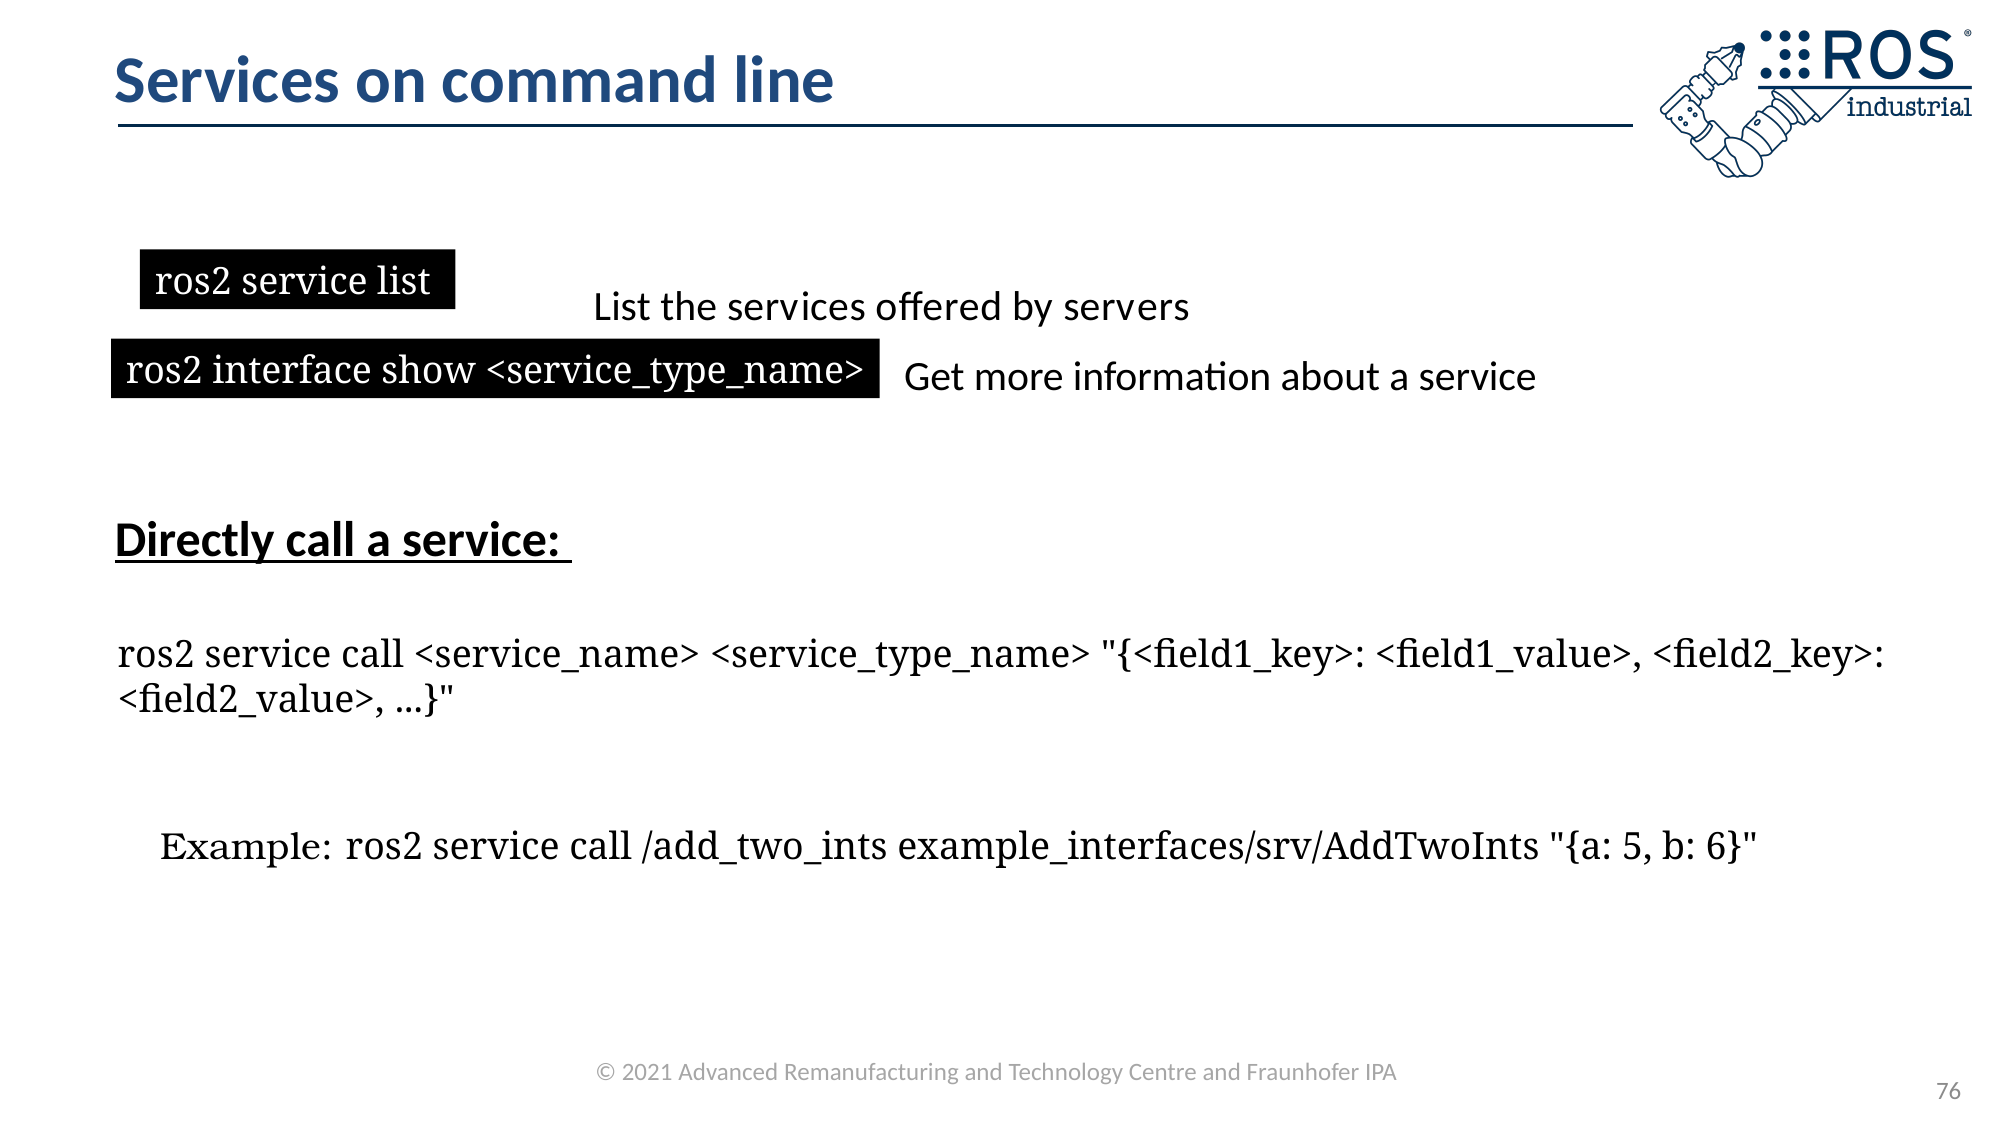

# Services on command line
ros2 service list
List the services offered by servers
ros2 interface show <service_type_name>
Get more information about a service
Directly call a service:
ros2 service call <service_name> <service_type_name> "{<field1_key>: <field1_value>, <field2_key>: <field2_value>, ...}"
Example: ros2 service call /add_two_ints example_interfaces/srv/AddTwoInts "{a: 5, b: 6}"
76